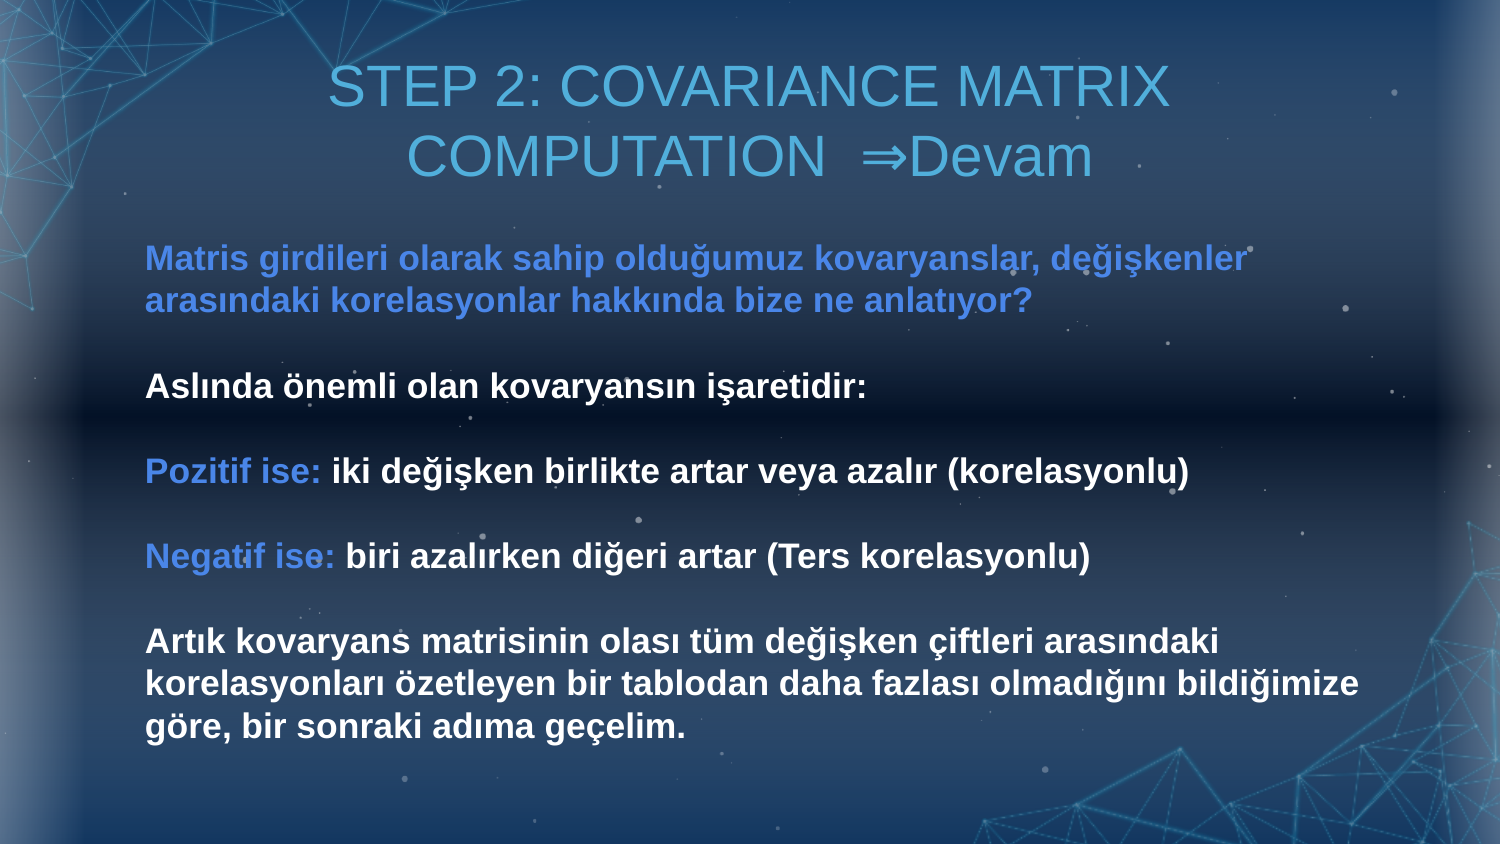

# STEP 2: COVARIANCE MATRIX COMPUTATION  ⇒Devam
Matris girdileri olarak sahip olduğumuz kovaryanslar, değişkenler arasındaki korelasyonlar hakkında bize ne anlatıyor?

Aslında önemli olan kovaryansın işaretidir:

Pozitif ise: iki değişken birlikte artar veya azalır (korelasyonlu)

Negatif ise: biri azalırken diğeri artar (Ters korelasyonlu)

Artık kovaryans matrisinin olası tüm değişken çiftleri arasındaki korelasyonları özetleyen bir tablodan daha fazlası olmadığını bildiğimize göre, bir sonraki adıma geçelim.